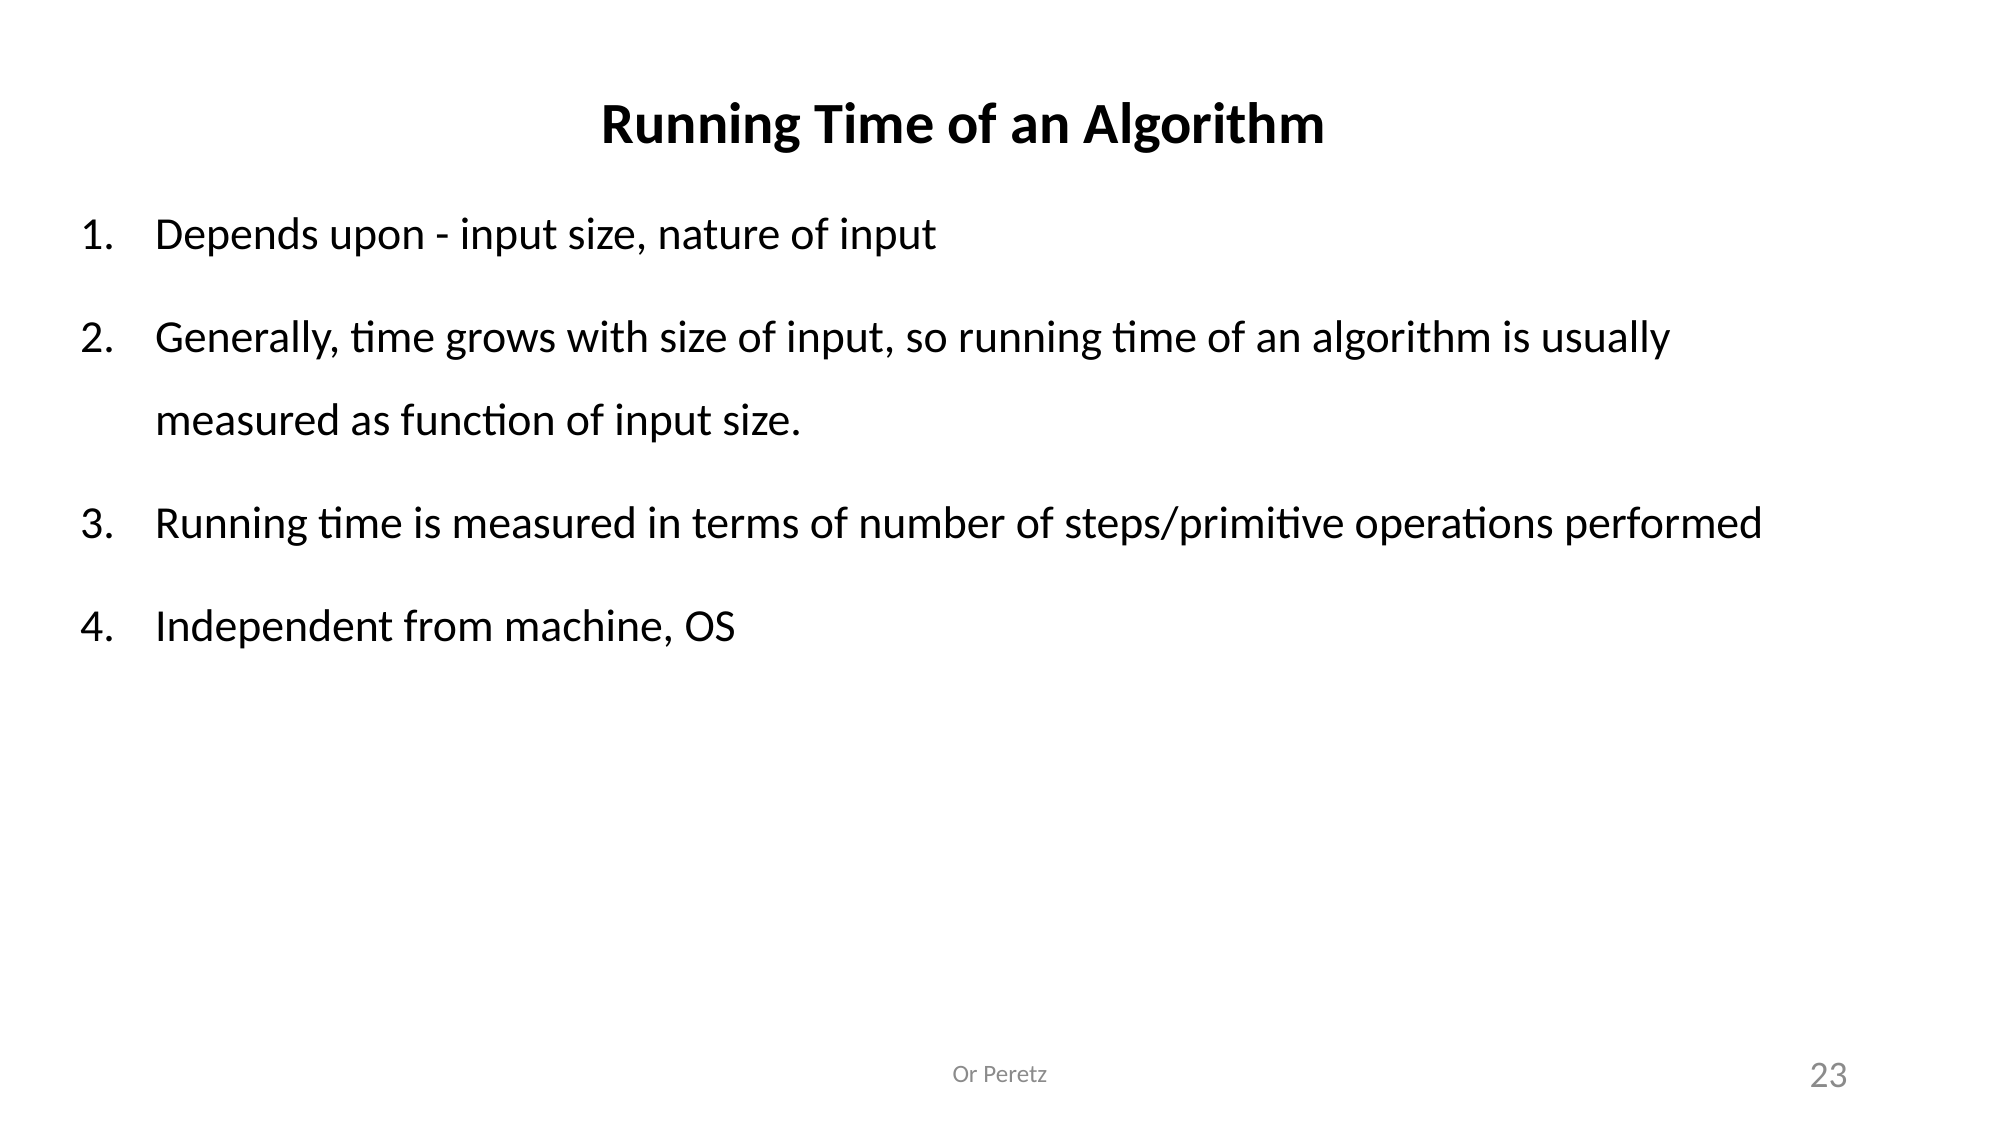

Running Time of an Algorithm
Depends upon - input size, nature of input
Generally, time grows with size of input, so running time of an algorithm is usually measured as function of input size.
Running time is measured in terms of number of steps/primitive operations performed
Independent from machine, OS

Or Peretz
23